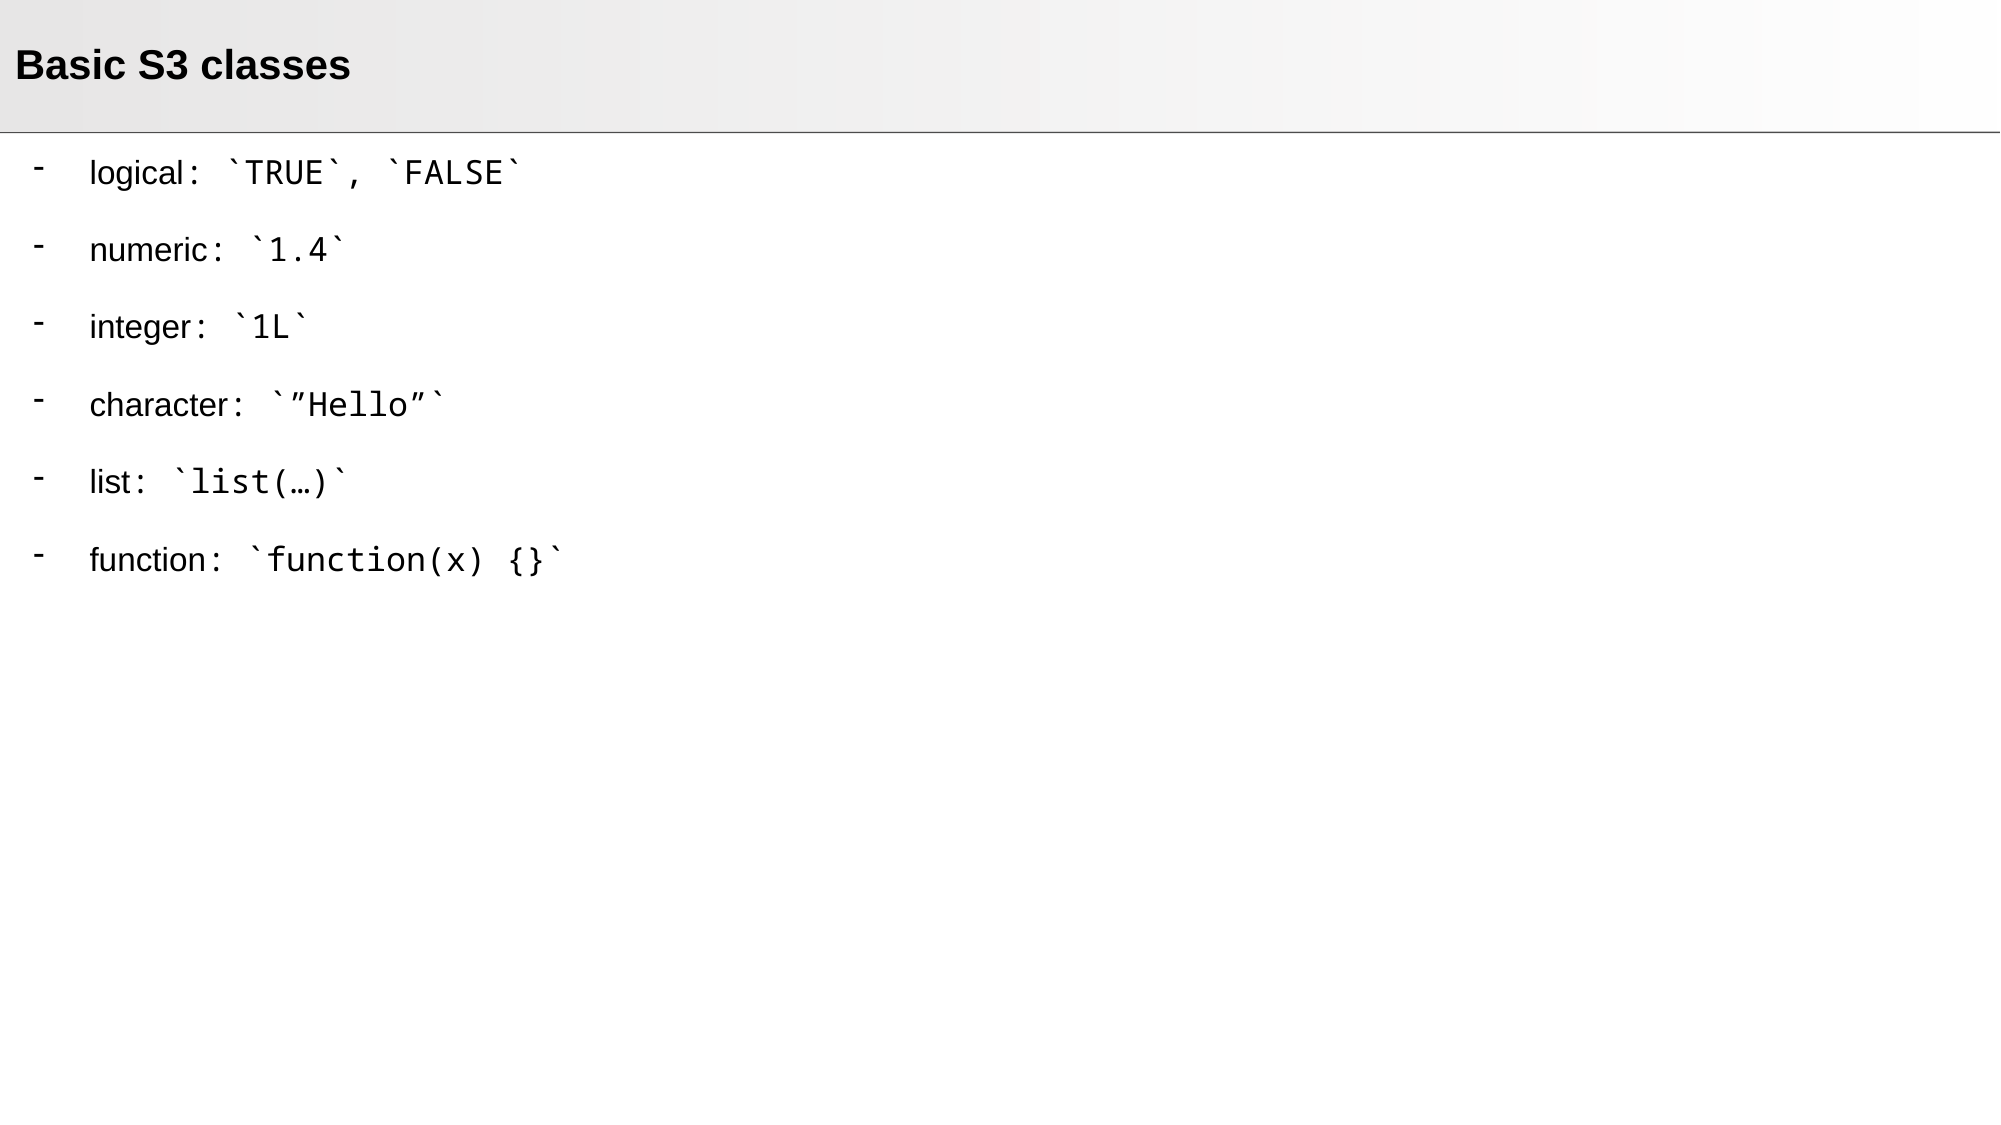

# Basic S3 classes
logical: `TRUE`, `FALSE`
numeric: `1.4`
integer: `1L`
character: `”Hello”`
list: `list(…)`
function: `function(x) {}`